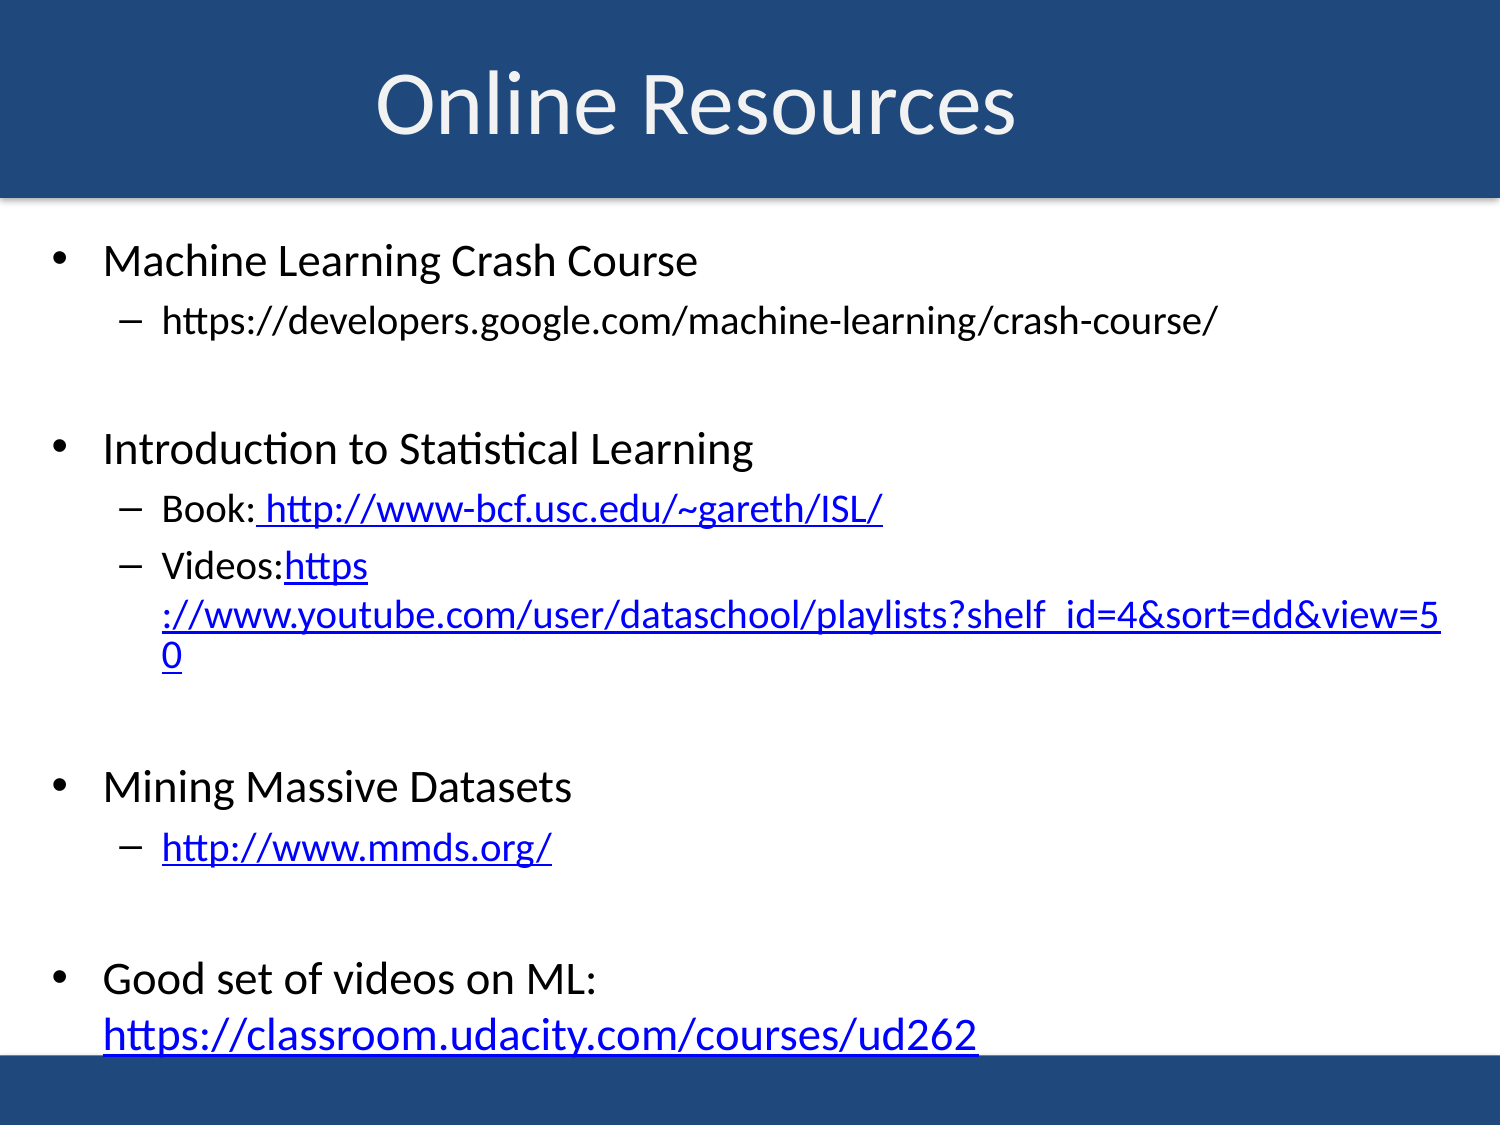

# Online Resources
Machine Learning Crash Course
https://developers.google.com/machine-learning/crash-course/

Introduction to Statistical Learning
Book: http://www-bcf.usc.edu/~gareth/ISL/
Videos:https://www.youtube.com/user/dataschool/playlists?shelf_id=4&sort=dd&view=50

Mining Massive Datasets
http://www.mmds.org/

Good set of videos on ML: https://classroom.udacity.com/courses/ud262